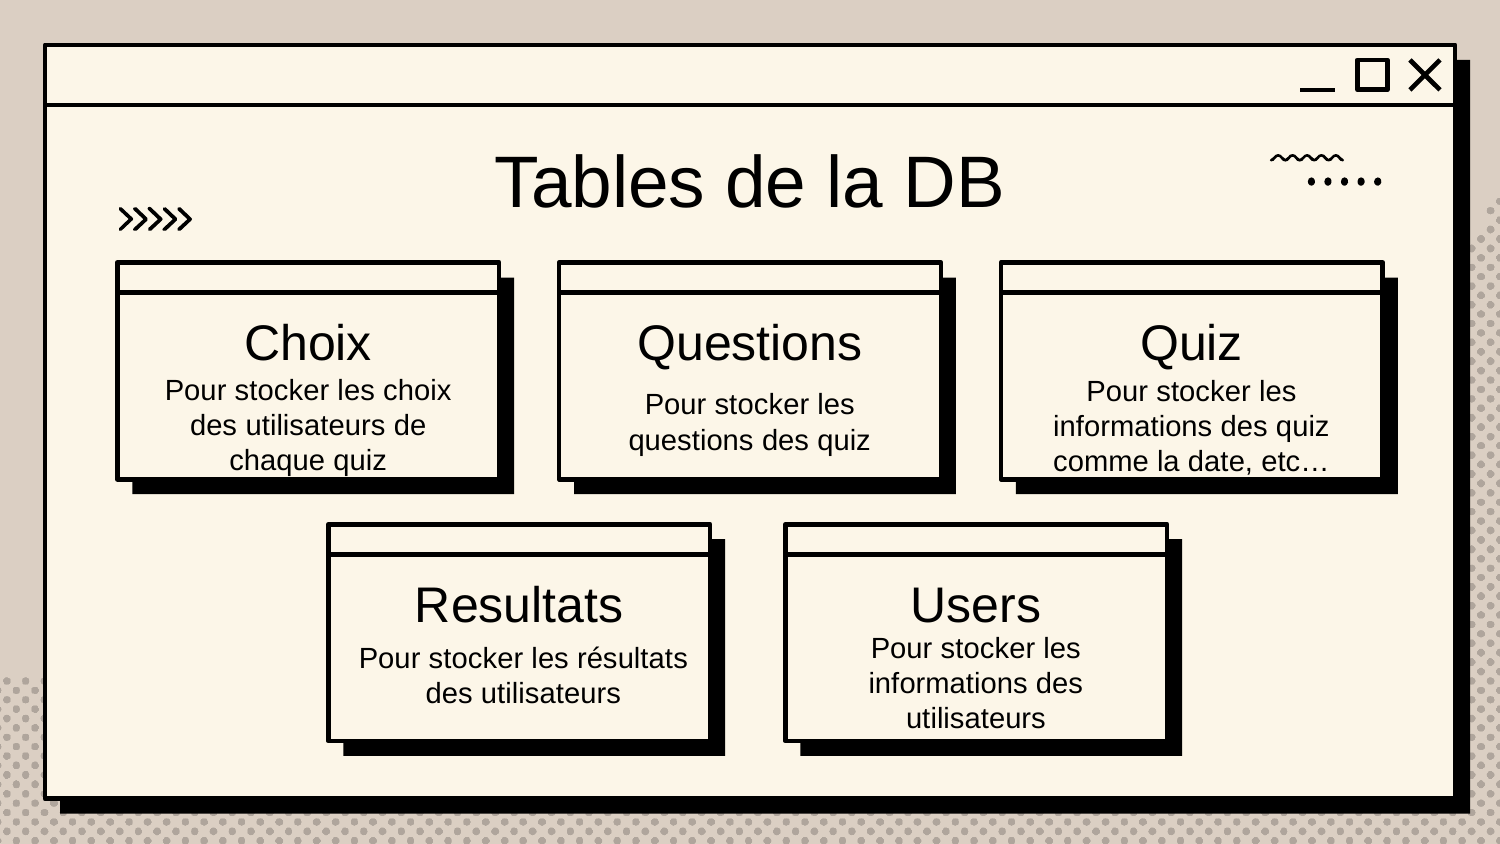

# Tables de la DB

Choix
Questions
Quiz
Pour stocker les choix des utilisateurs de chaque quiz
Pour stocker les informations des quiz comme la date, etc…
Pour stocker les questions des quiz

Users
Resultats
Pour stocker les informations des utilisateurs
Pour stocker les résultats des utilisateurs